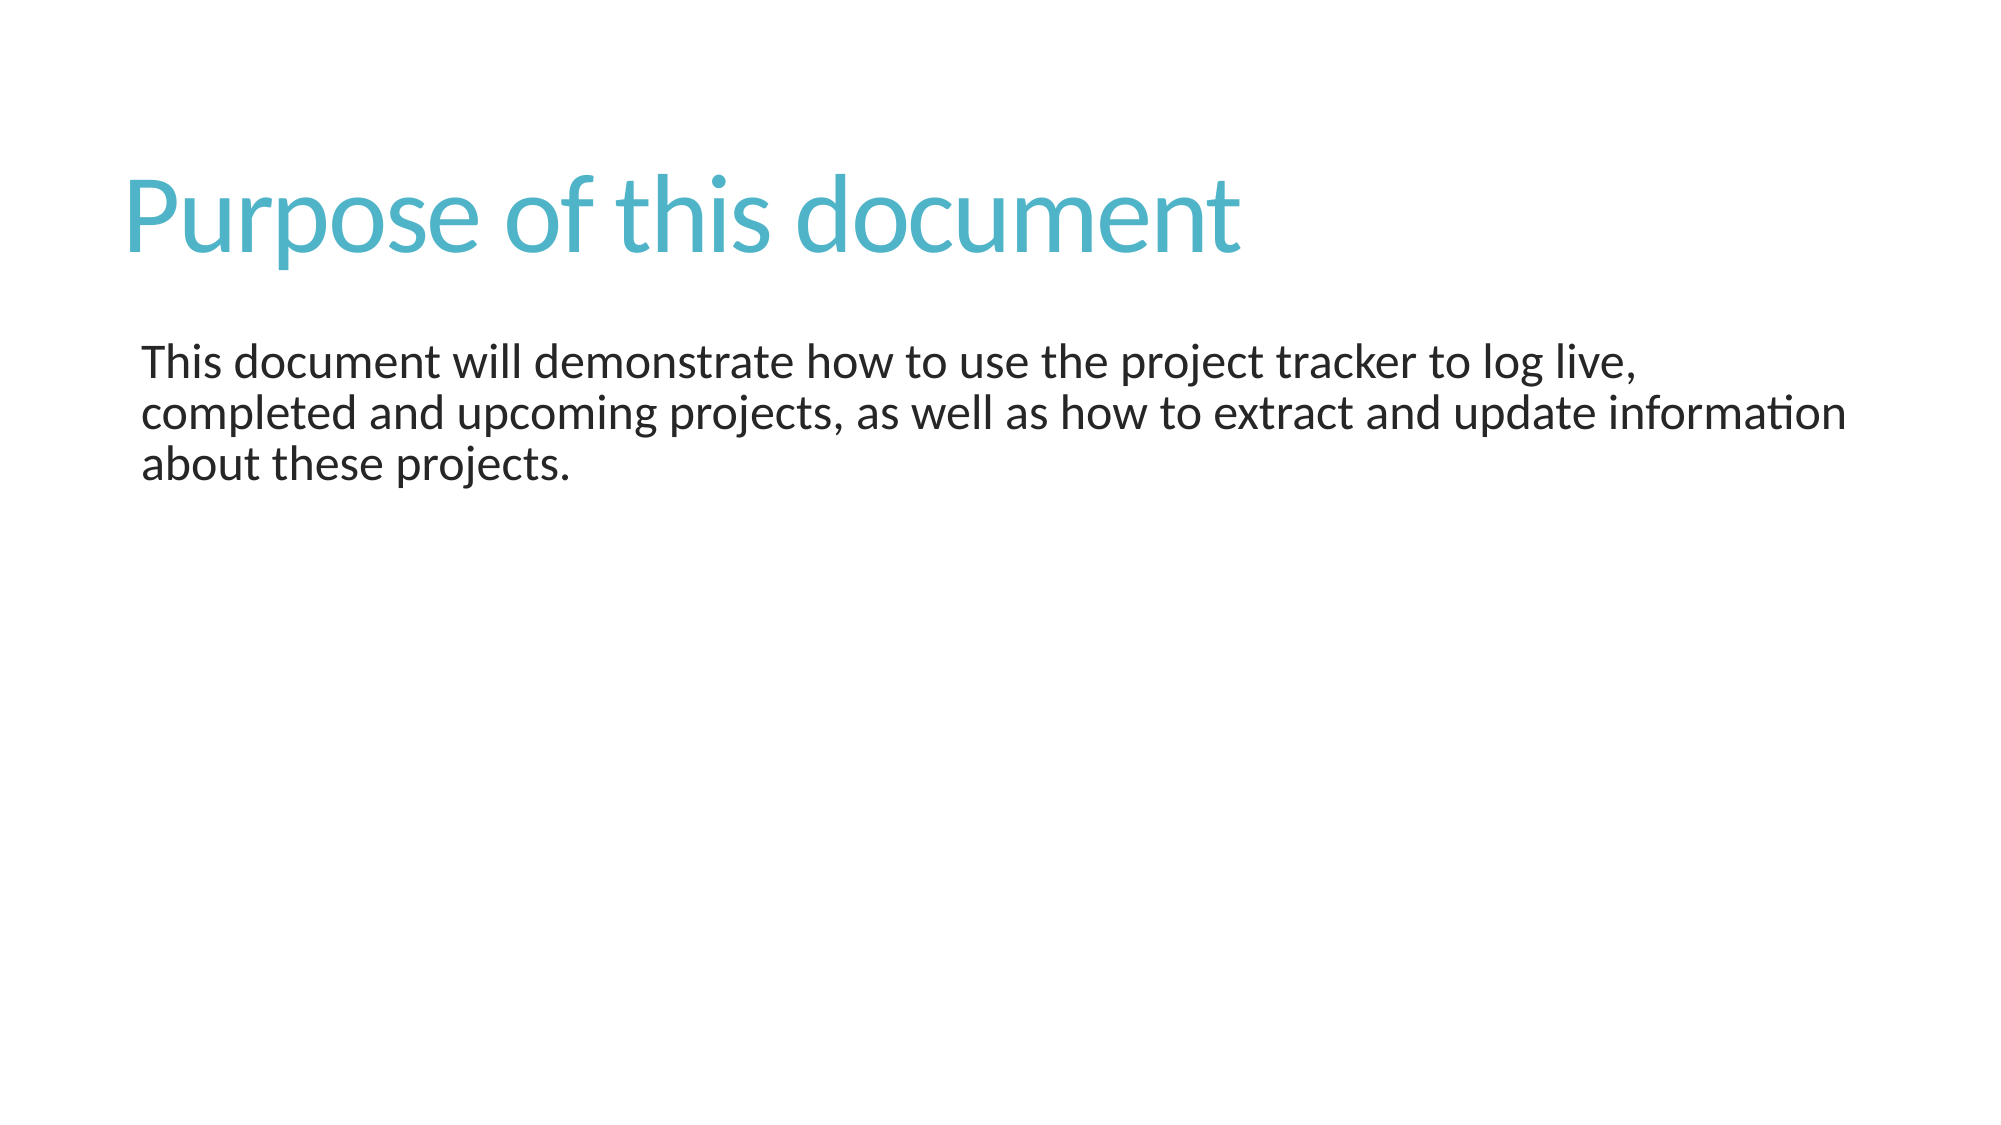

# Purpose of this document
This document will demonstrate how to use the project tracker to log live, completed and upcoming projects, as well as how to extract and update information about these projects.